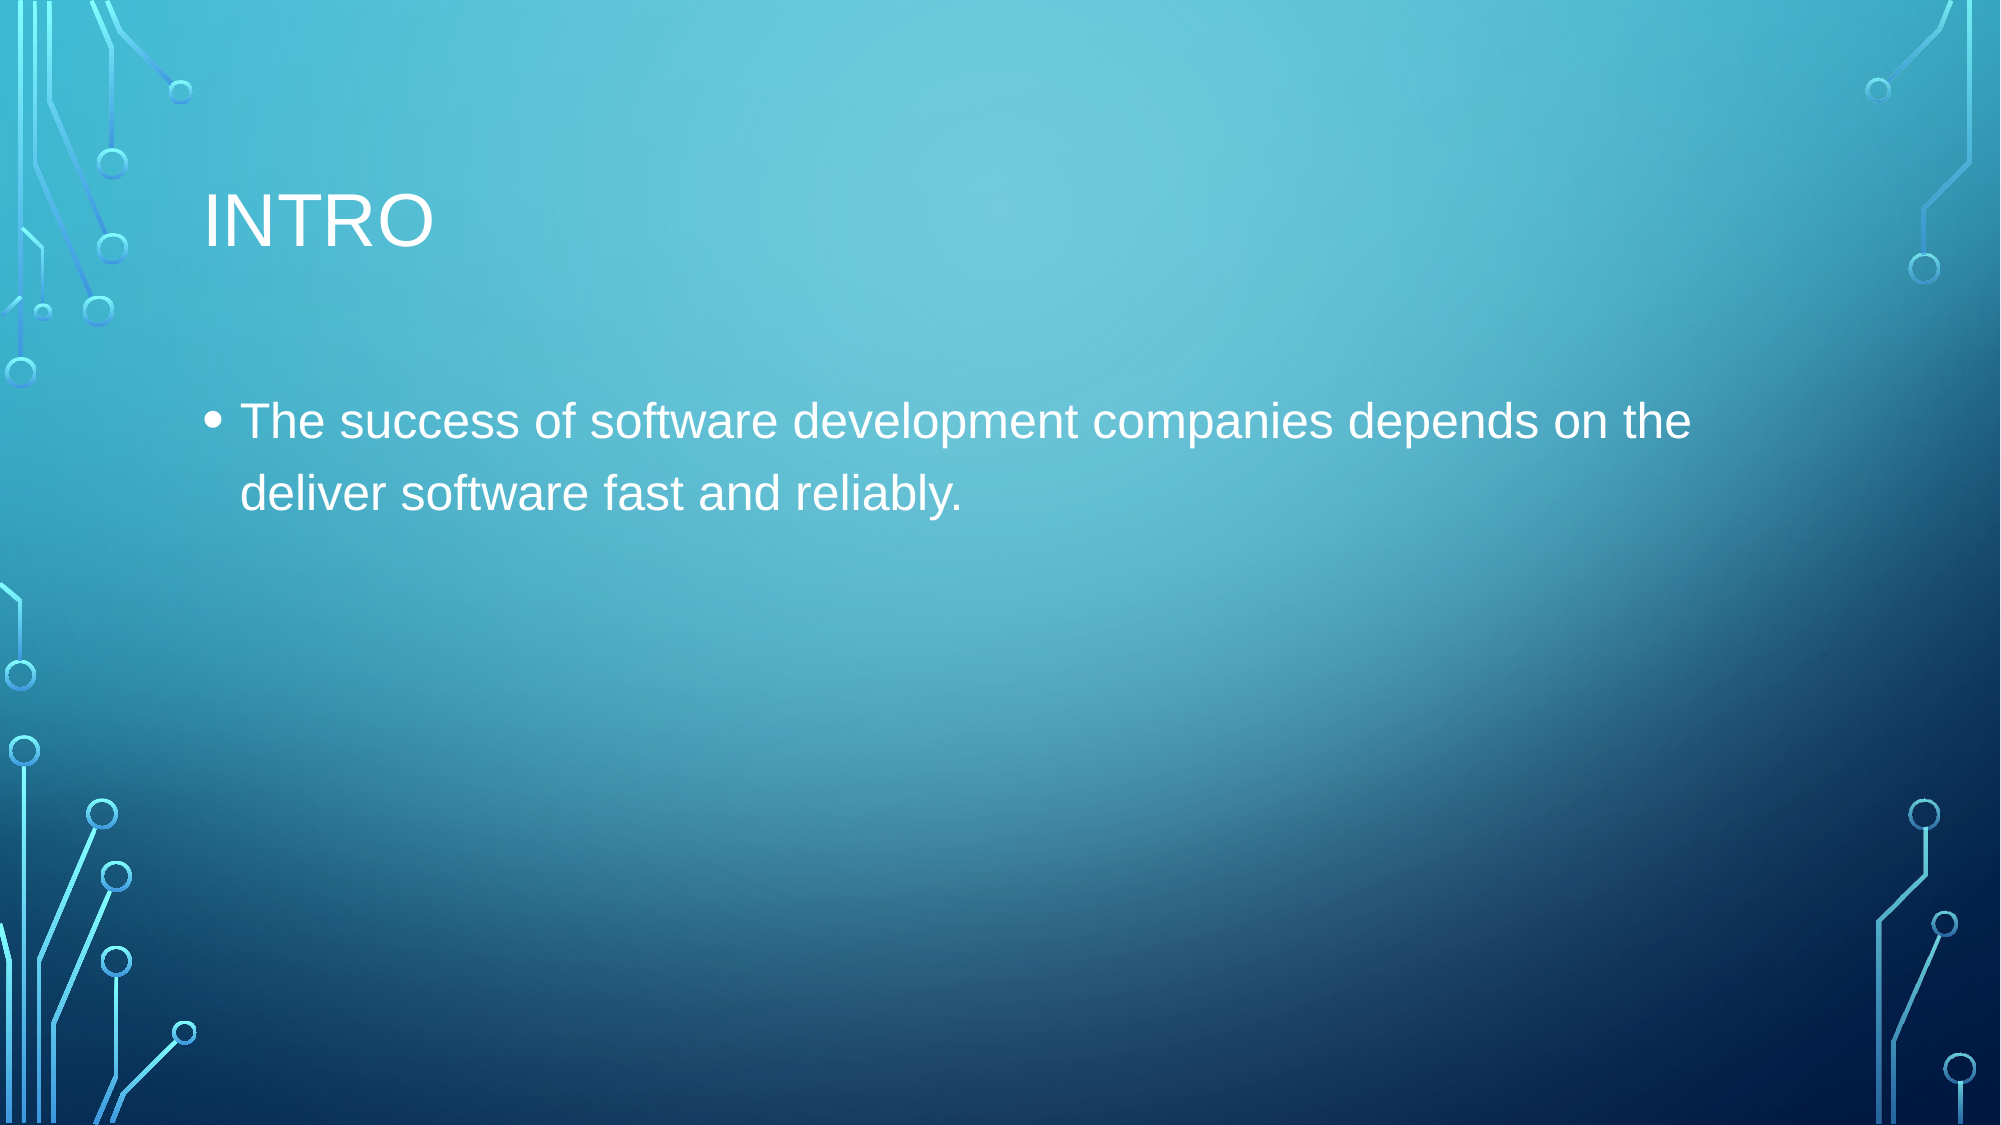

# INTRO
The success of software development companies depends on the deliver software fast and reliably.